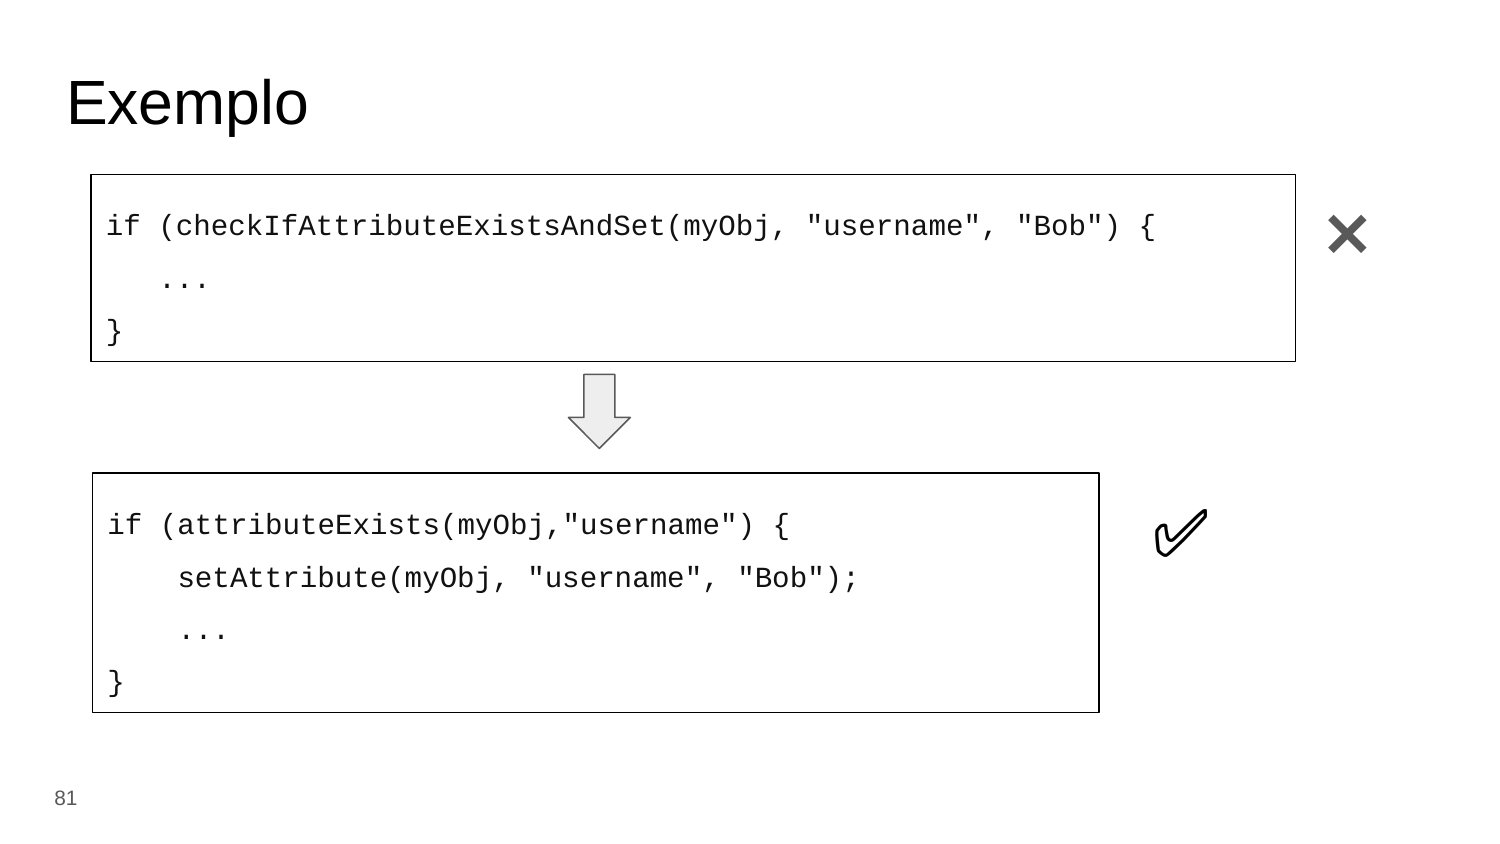

# Exemplo
if (checkIfAttributeExistsAndSet(myObj, "username", "Bob") {
   ...
}
❌

if (attributeExists(myObj,"username") {
    setAttribute(myObj, "username", "Bob");
    ...
}
✅
81